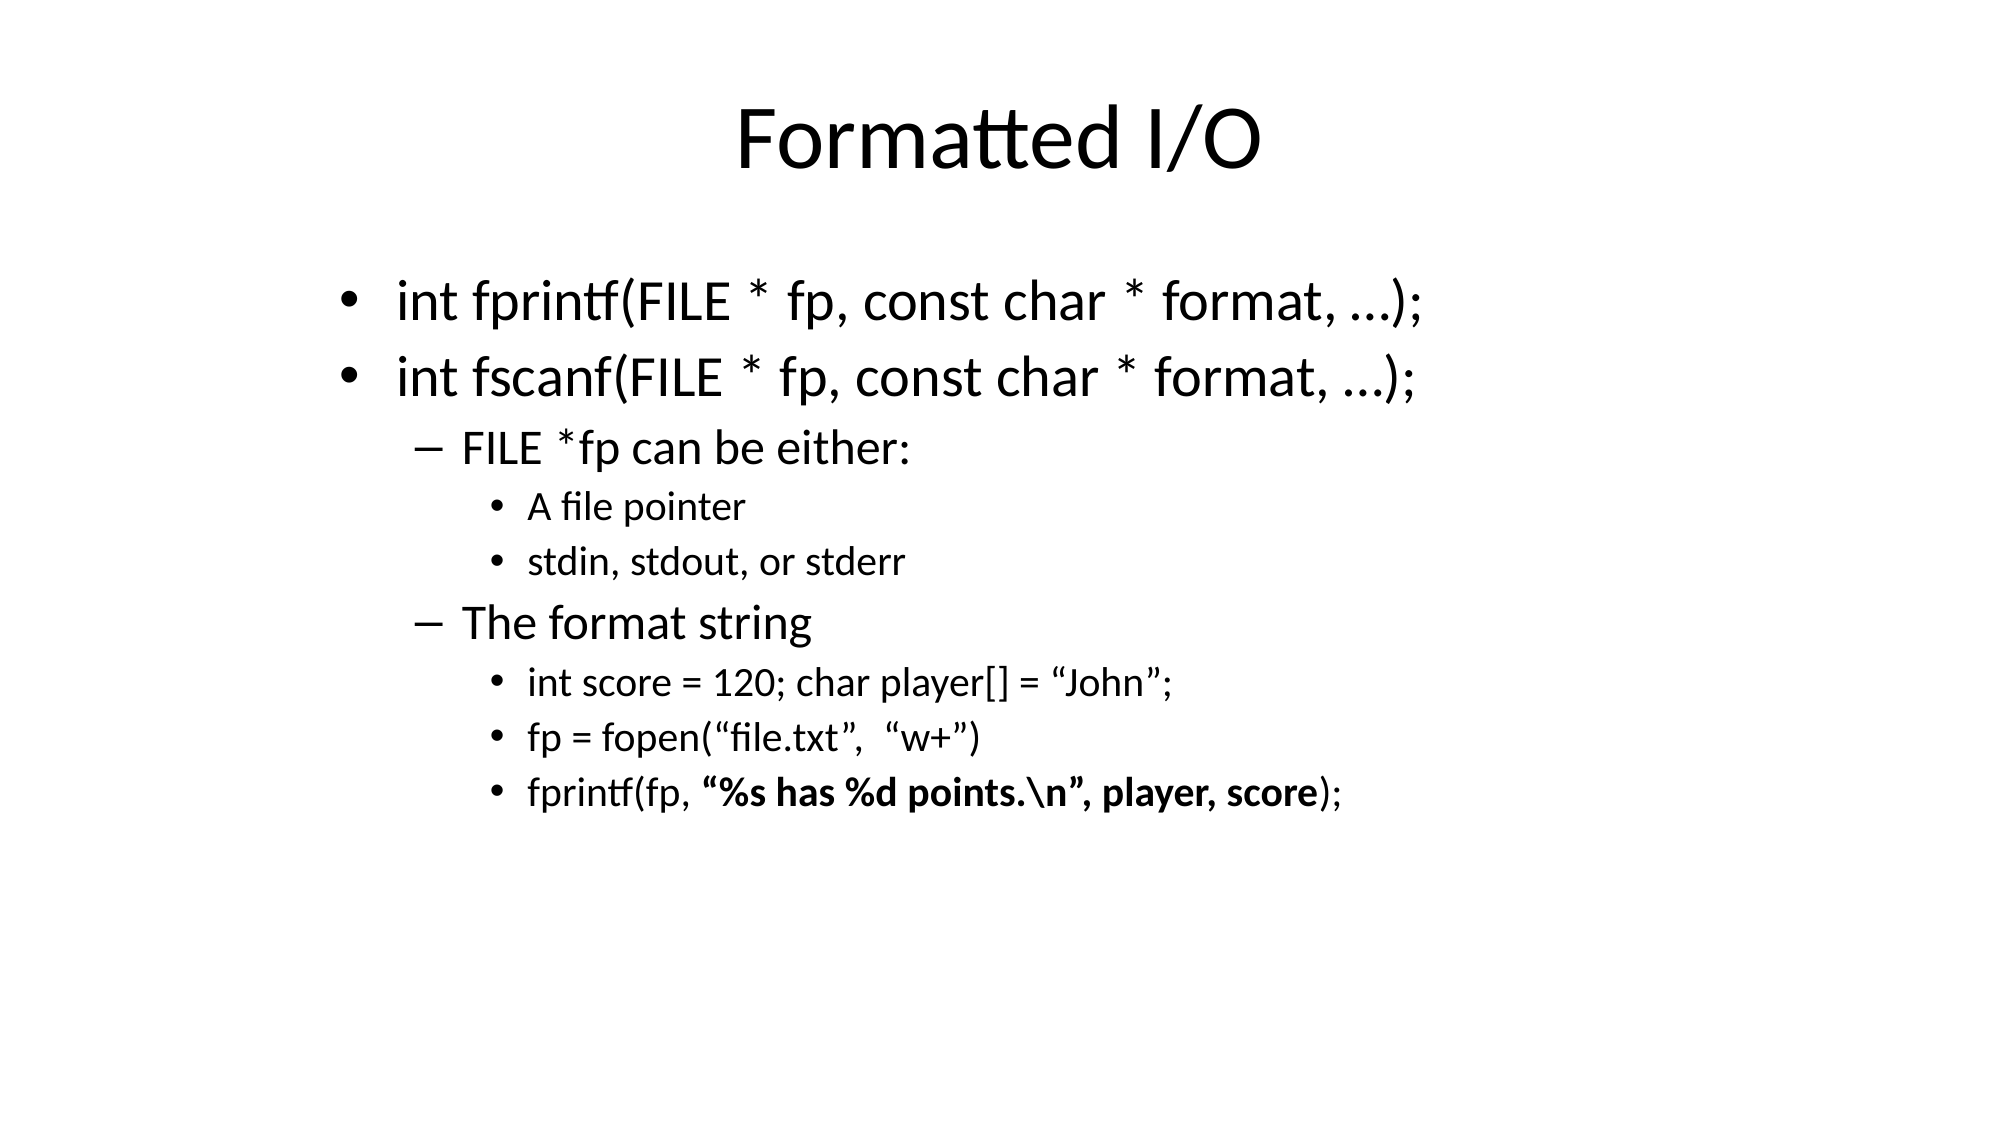

# Formatted I/O
int fprintf(FILE * fp, const char * format, …);
int fscanf(FILE * fp, const char * format, …);
FILE *fp can be either:
A file pointer
stdin, stdout, or stderr
The format string
int score = 120; char player[] = “John”;
fp = fopen(“file.txt”,  “w+”)
fprintf(fp, “%s has %d points.\n”, player, score);